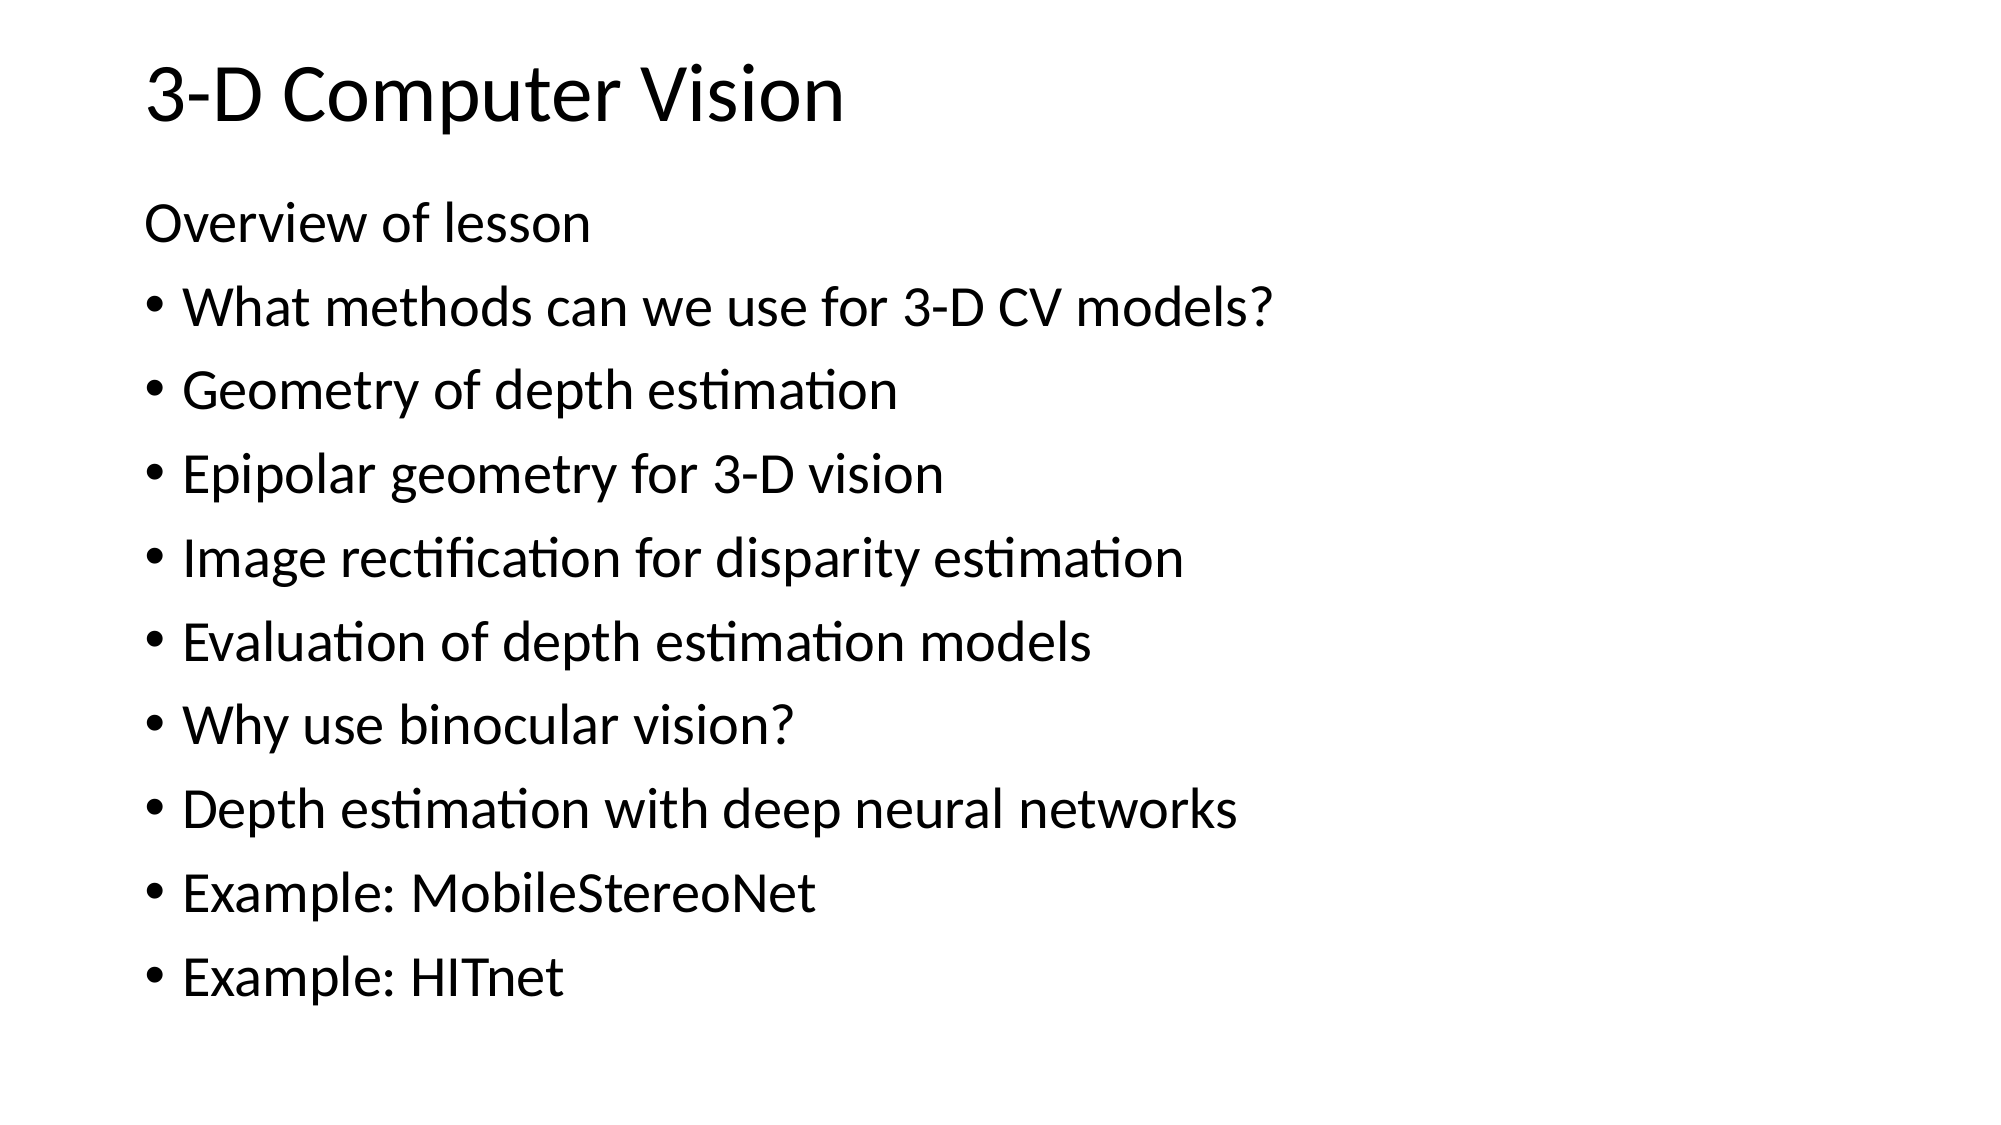

# 3-D Computer Vision
Overview of lesson
What methods can we use for 3-D CV models?
Geometry of depth estimation
Epipolar geometry for 3-D vision
Image rectification for disparity estimation
Evaluation of depth estimation models
Why use binocular vision?
Depth estimation with deep neural networks
Example: MobileStereoNet
Example: HITnet